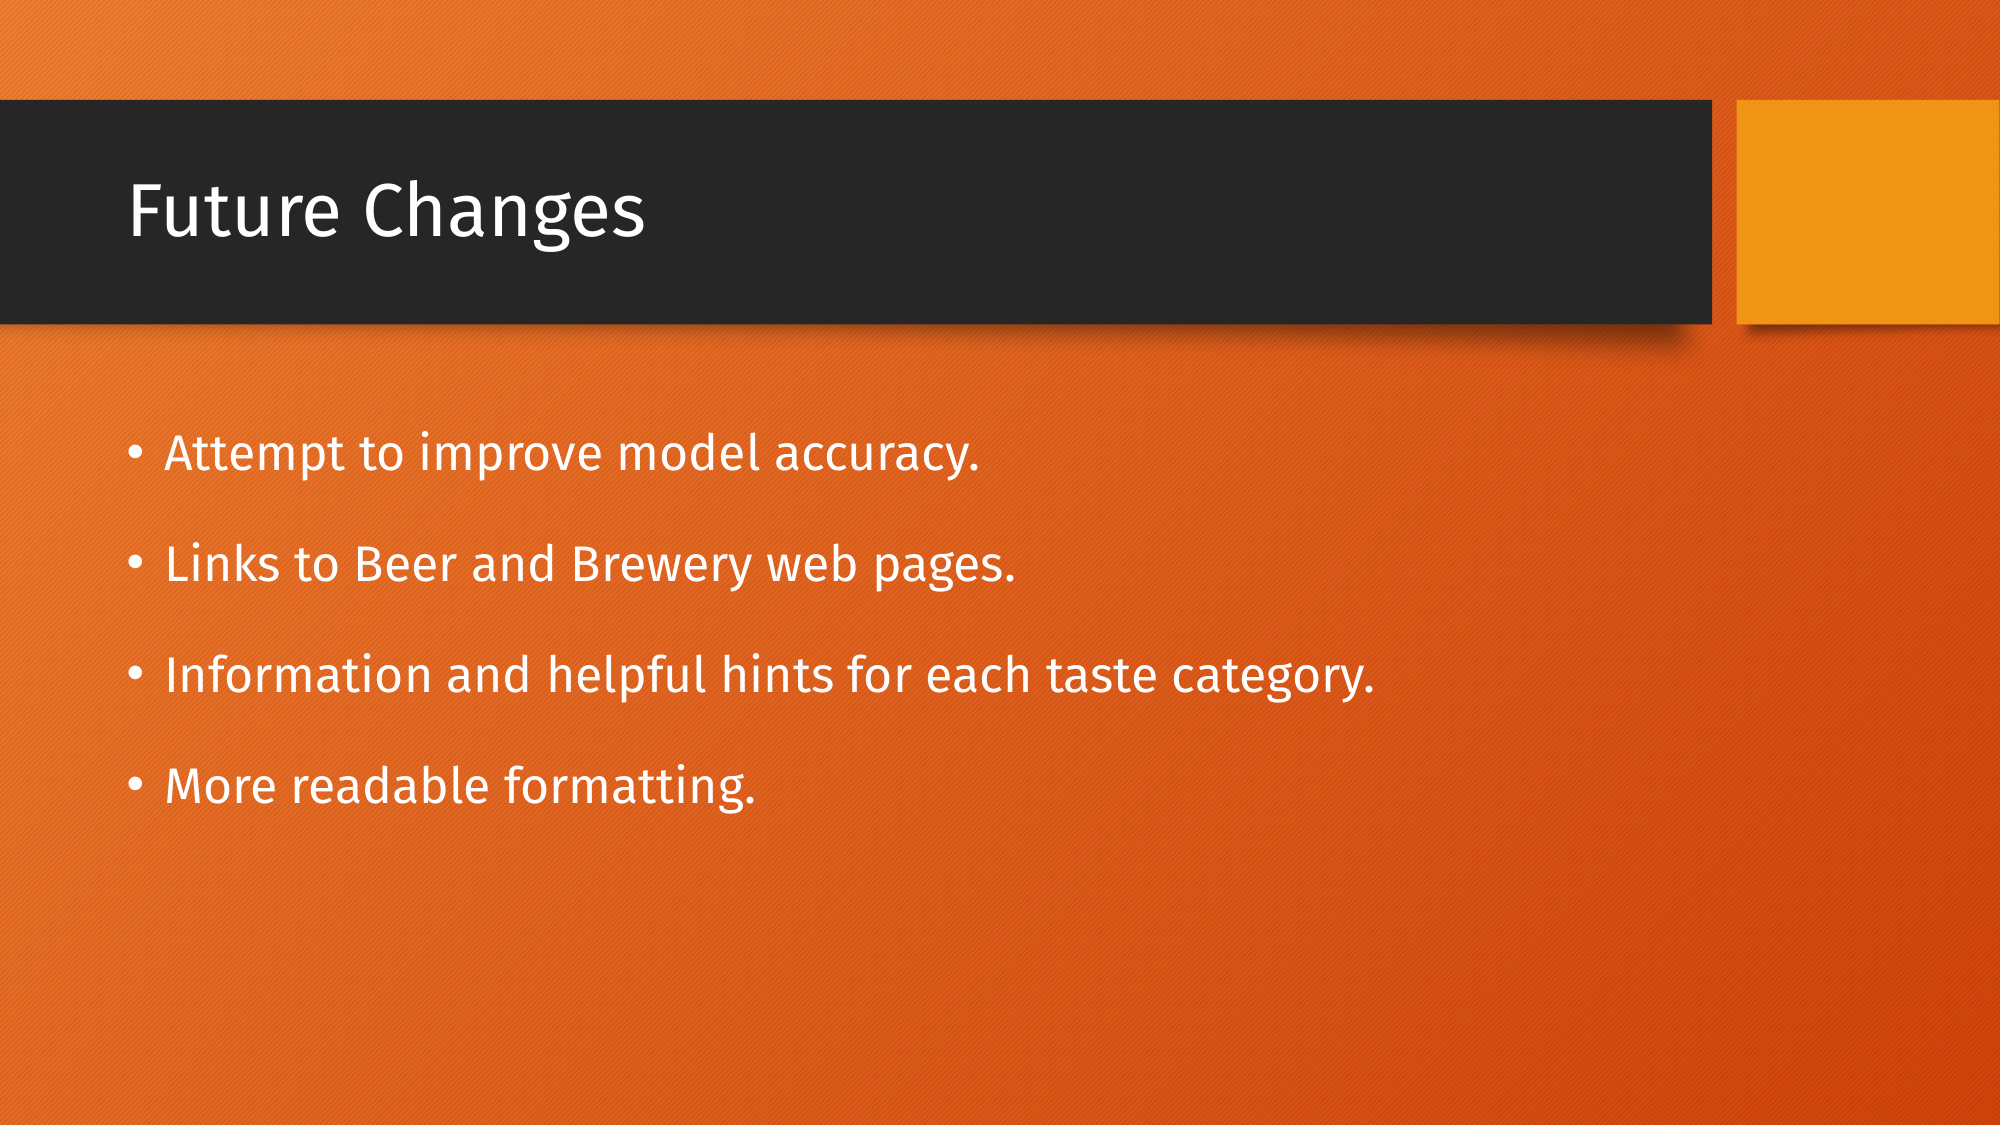

# Future Changes
Attempt to improve model accuracy.
Links to Beer and Brewery web pages.
Information and helpful hints for each taste category.
More readable formatting.